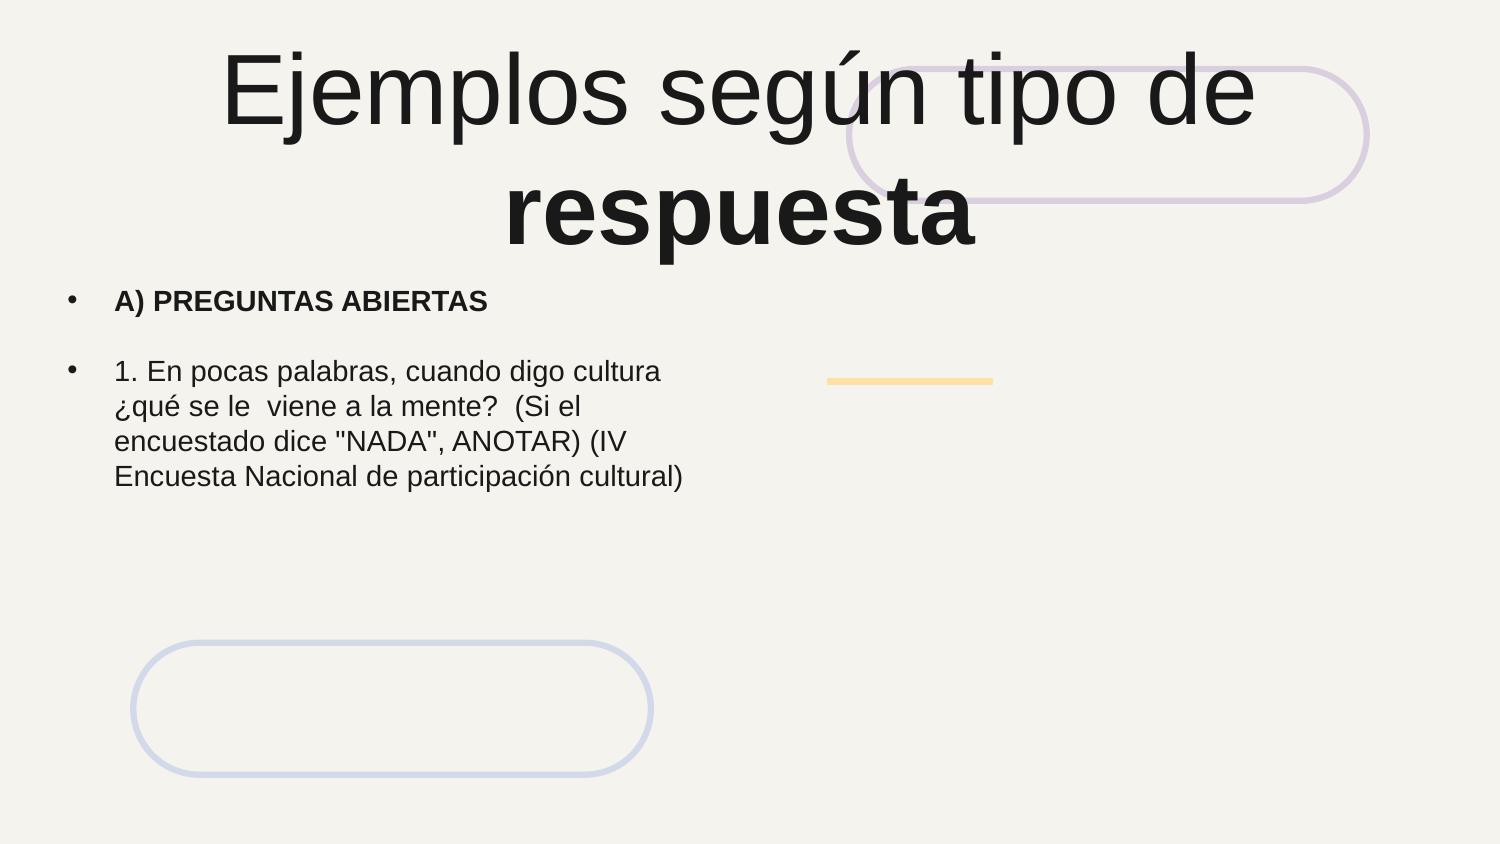

# Ejemplos según tipo de respuesta
A) PREGUNTAS ABIERTAS

1. En pocas palabras, cuando digo cultura ¿qué se le  viene a la mente?  (Si el encuestado dice "NADA", ANOTAR) (IV Encuesta Nacional de participación cultural)